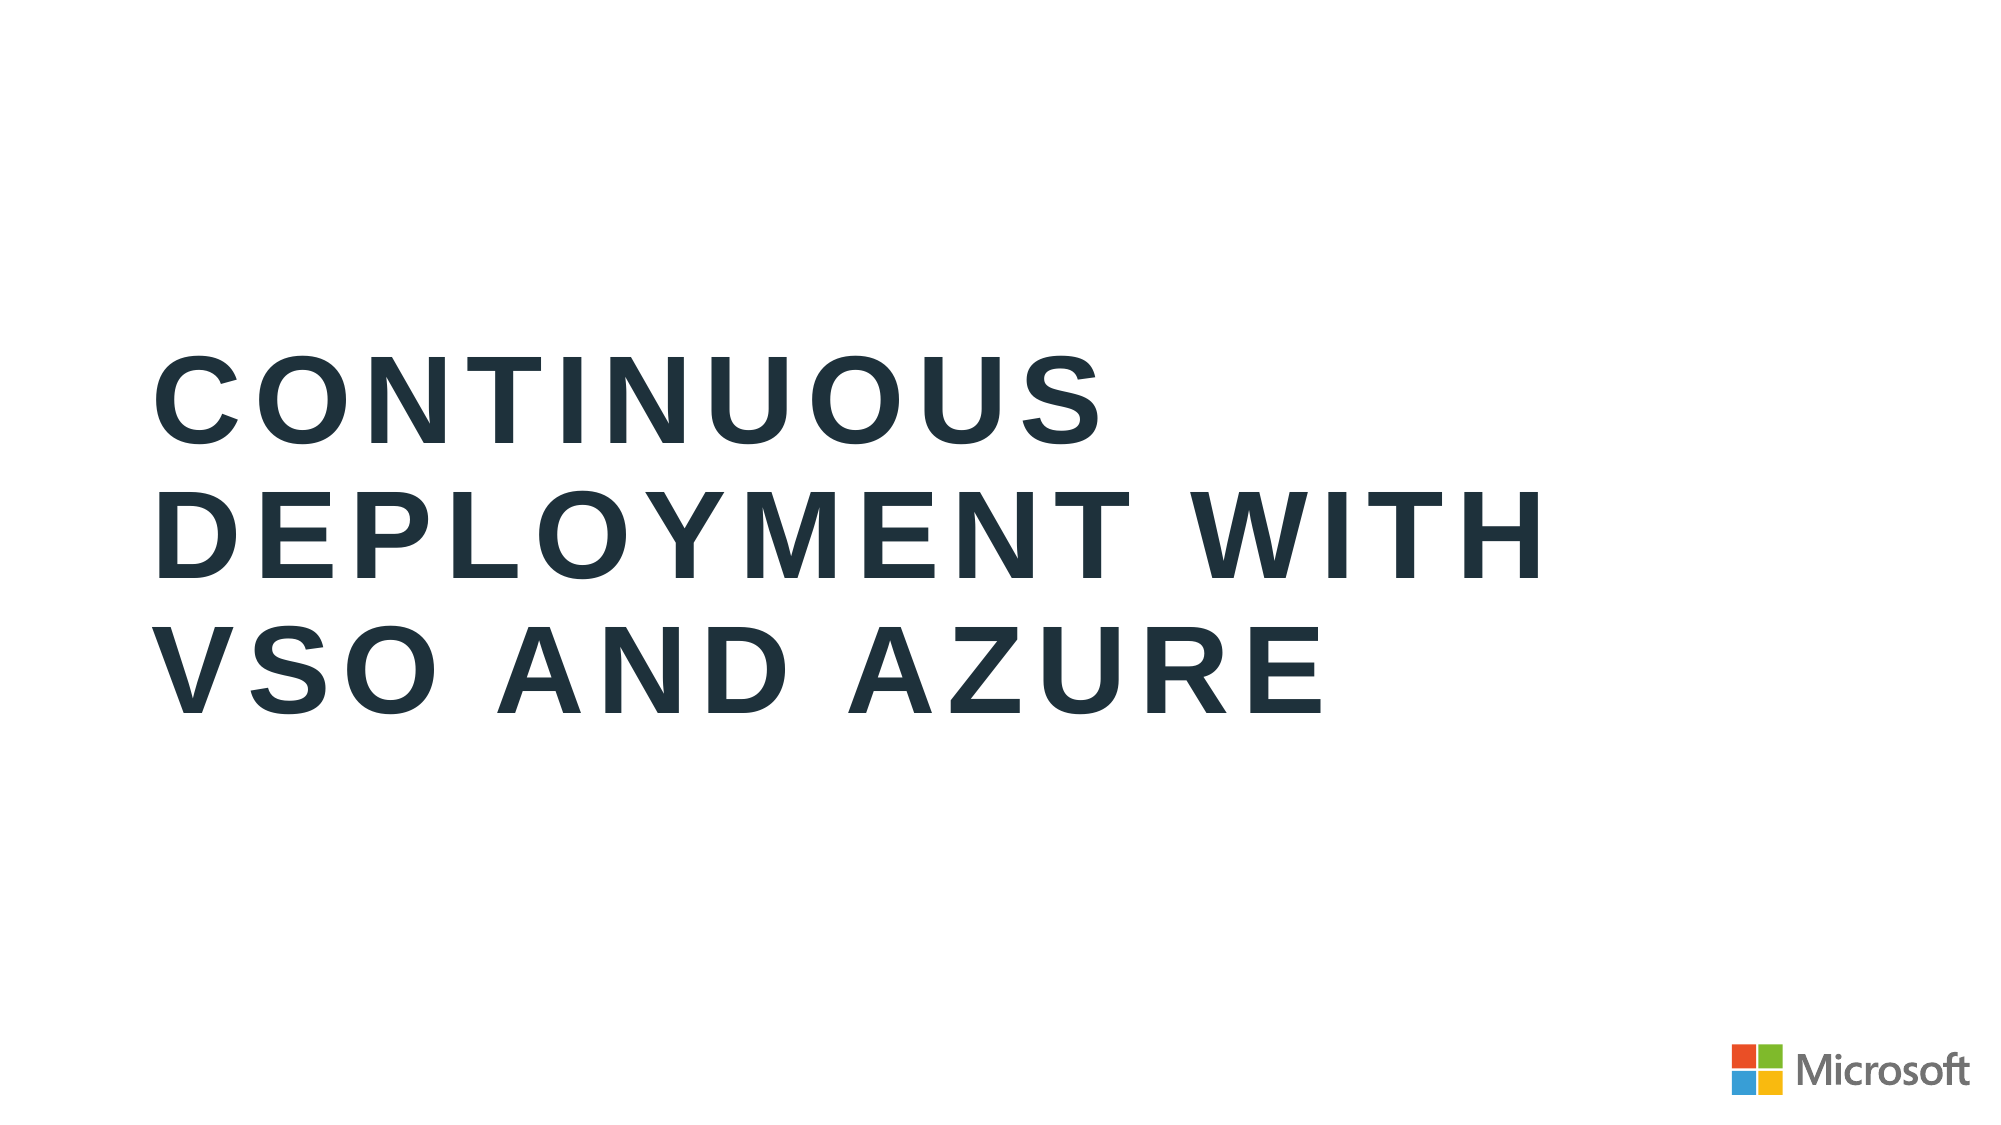

# Continuous deployment with VSO and Azure